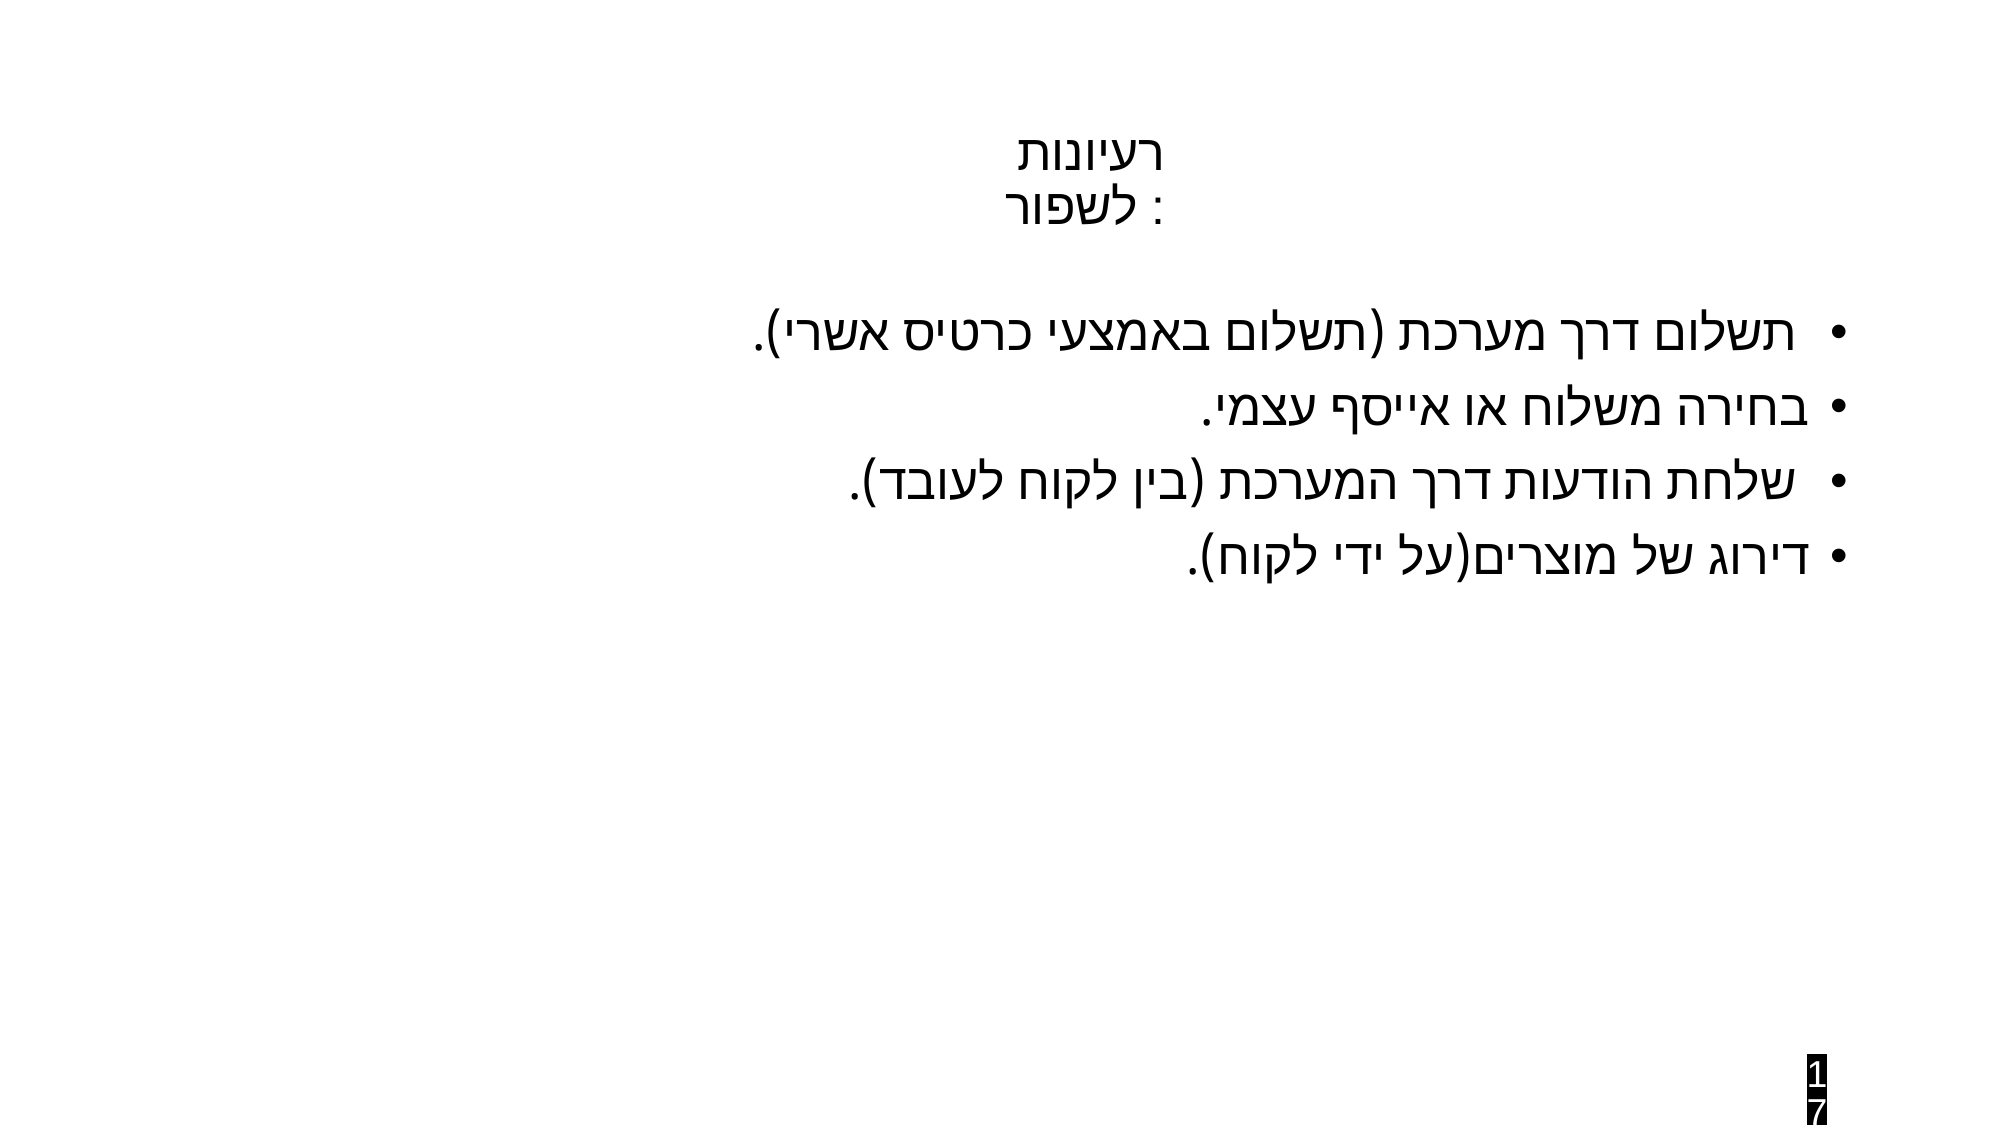

# רעיונות לשפור :
 תשלום דרך מערכת (תשלום באמצעי כרטיס אשרי).
בחירה משלוח או אייסף עצמי.
 שלחת הודעות דרך המערכת (בין לקוח לעובד).
דירוג של מוצרים(על ידי לקוח).
17